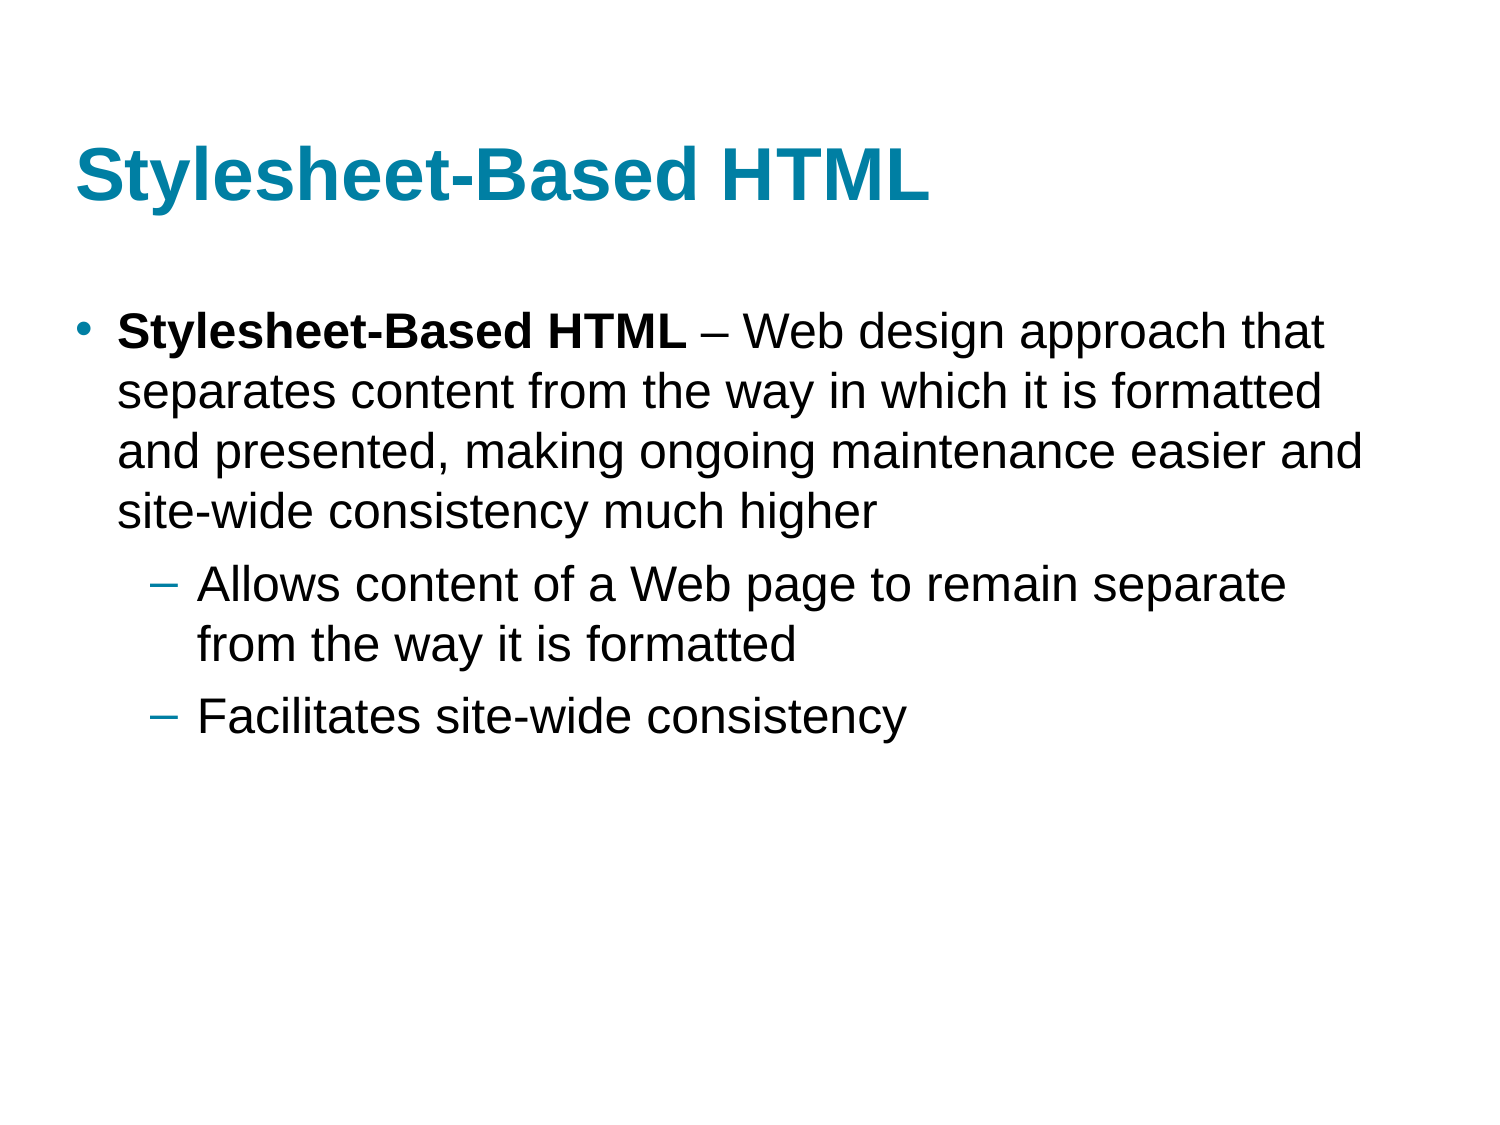

# Stylesheet-Based H T M L
Stylesheet-Based H T M L – Web design approach that separates content from the way in which it is formatted and presented, making ongoing maintenance easier and site-wide consistency much higher
Allows content of a Web page to remain separate from the way it is formatted
Facilitates site-wide consistency